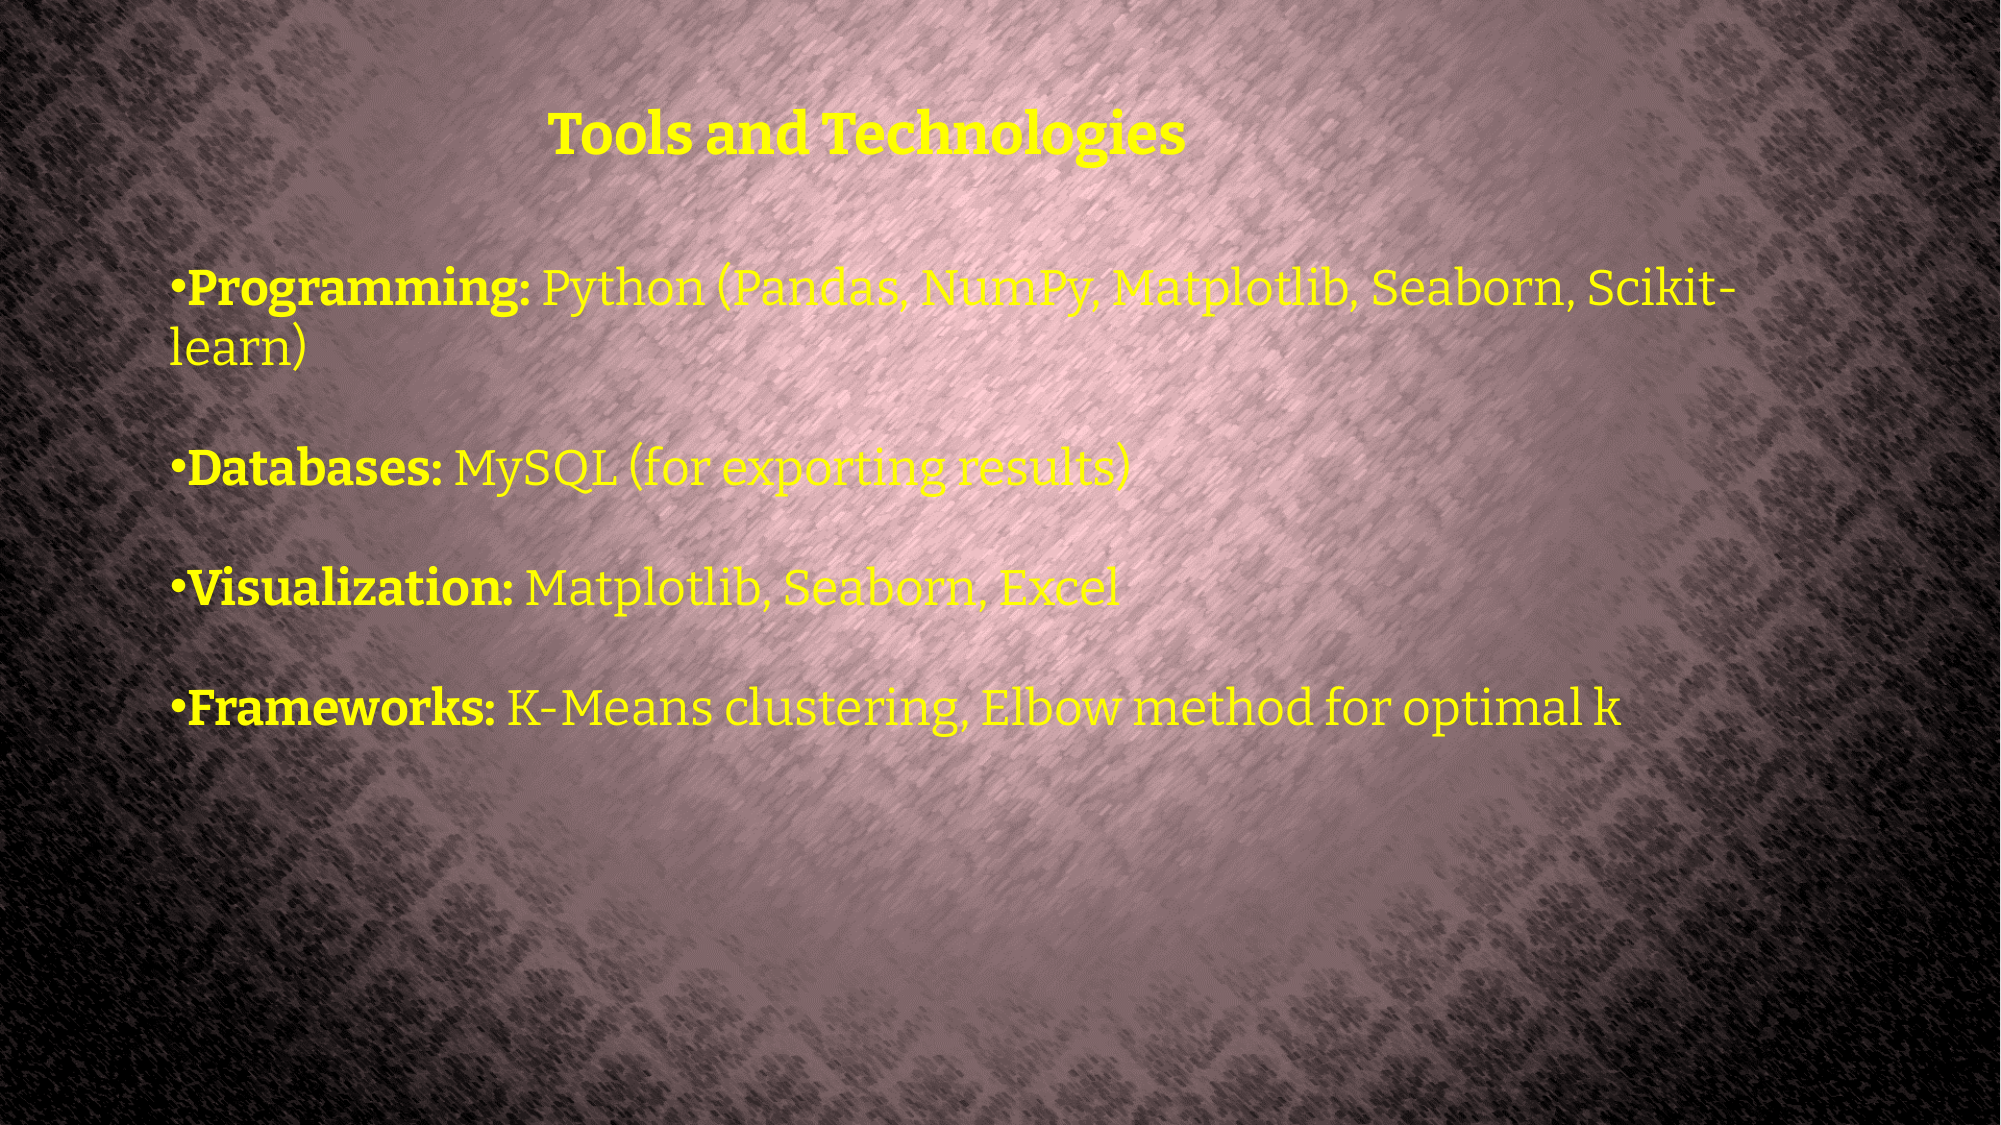

Tools and Technologies

Programming: Python (Pandas, NumPy, Matplotlib, Seaborn, Scikit-learn)

Databases: MySQL (for exporting results)

Visualization: Matplotlib, Seaborn, Excel

Frameworks: K-Means clustering, Elbow method for optimal k